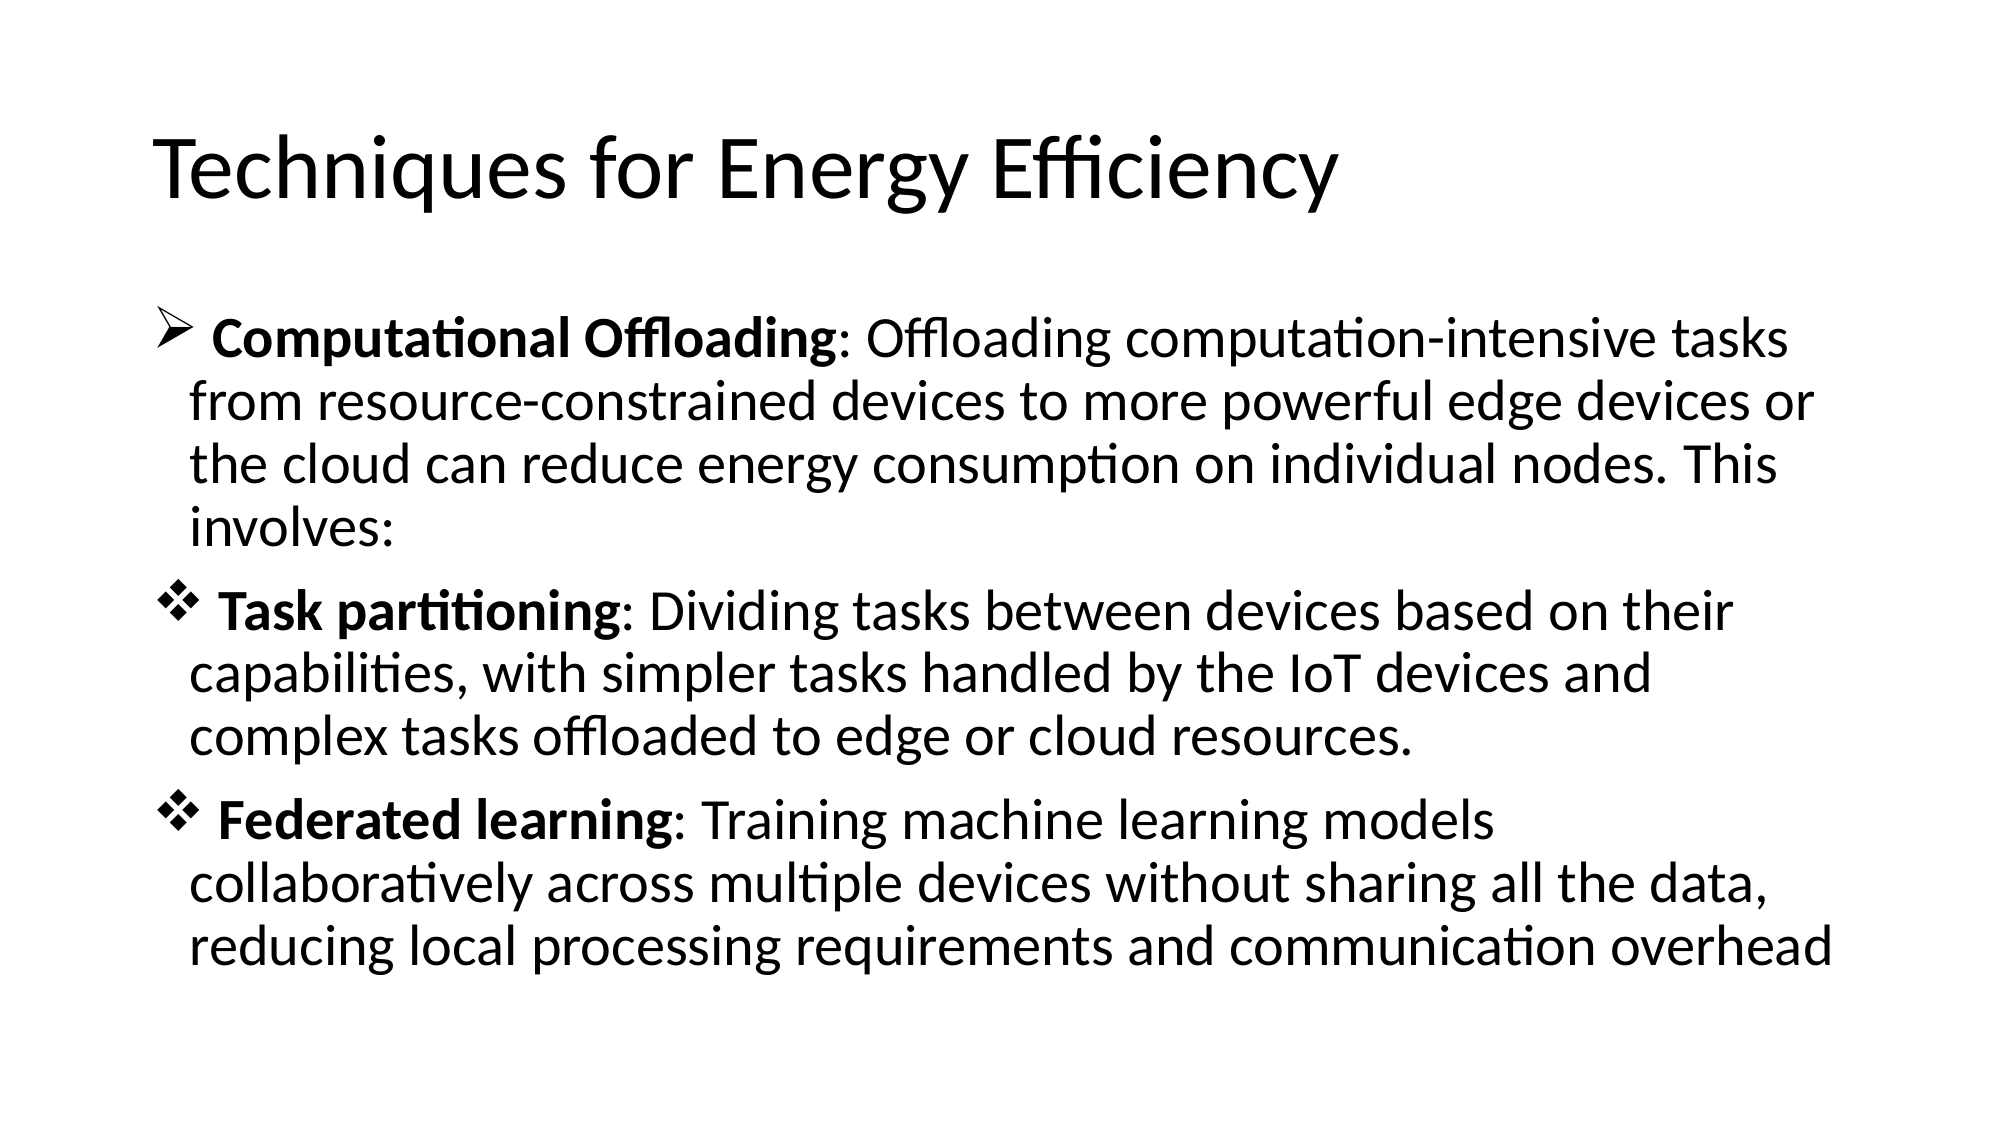

# Techniques for Energy Efficiency
 Computational Offloading: Offloading computation-intensive tasks from resource-constrained devices to more powerful edge devices or the cloud can reduce energy consumption on individual nodes. This involves:
 Task partitioning: Dividing tasks between devices based on their capabilities, with simpler tasks handled by the IoT devices and complex tasks offloaded to edge or cloud resources.
 Federated learning: Training machine learning models collaboratively across multiple devices without sharing all the data, reducing local processing requirements and communication overhead